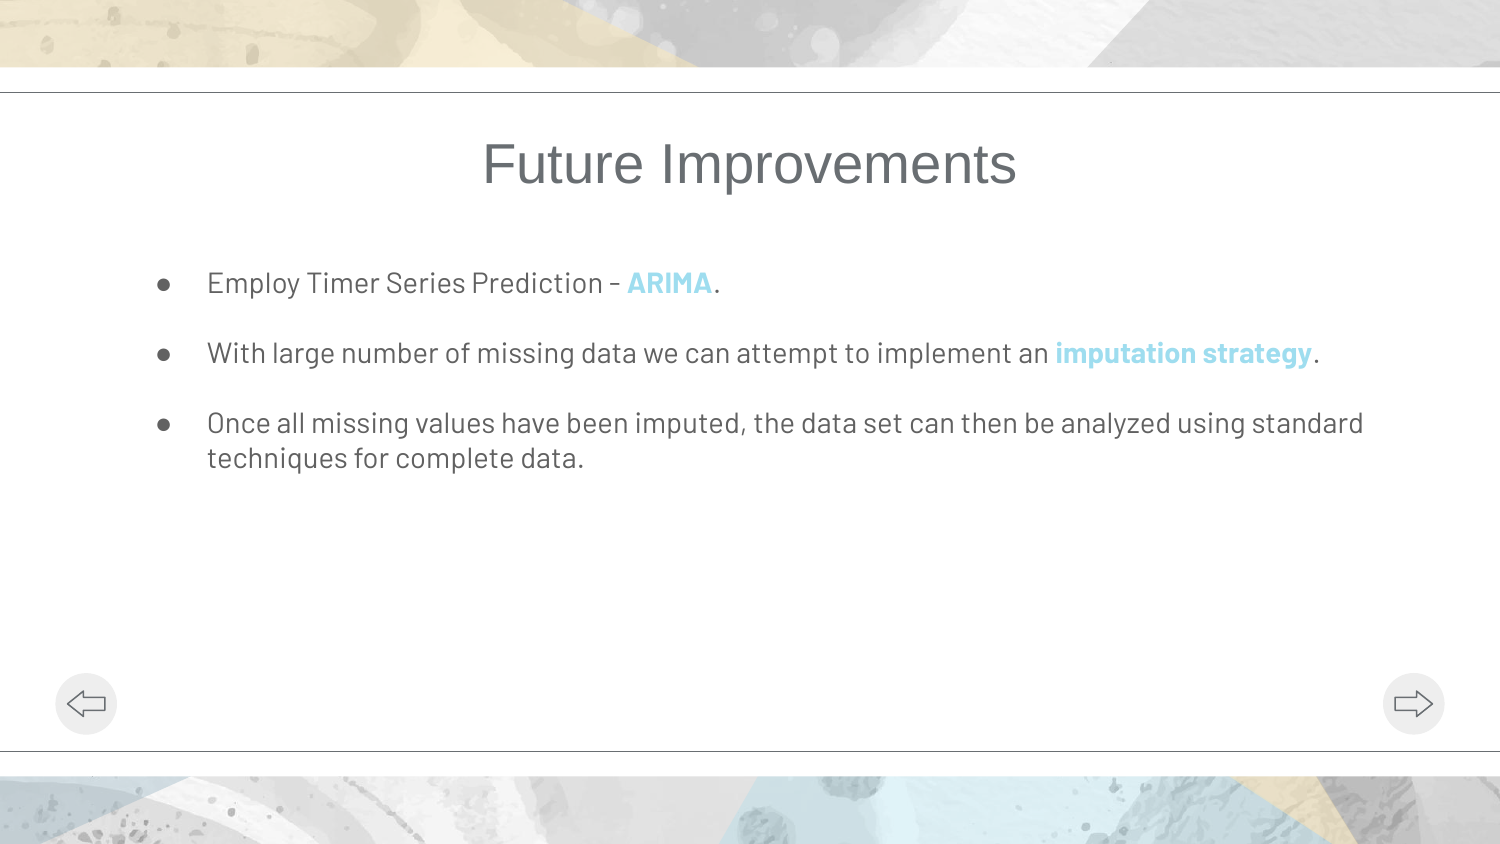

# Future Improvements
Employ Timer Series Prediction - ARIMA.

With large number of missing data we can attempt to implement an imputation strategy.

Once all missing values have been imputed, the data set can then be analyzed using standard techniques for complete data.